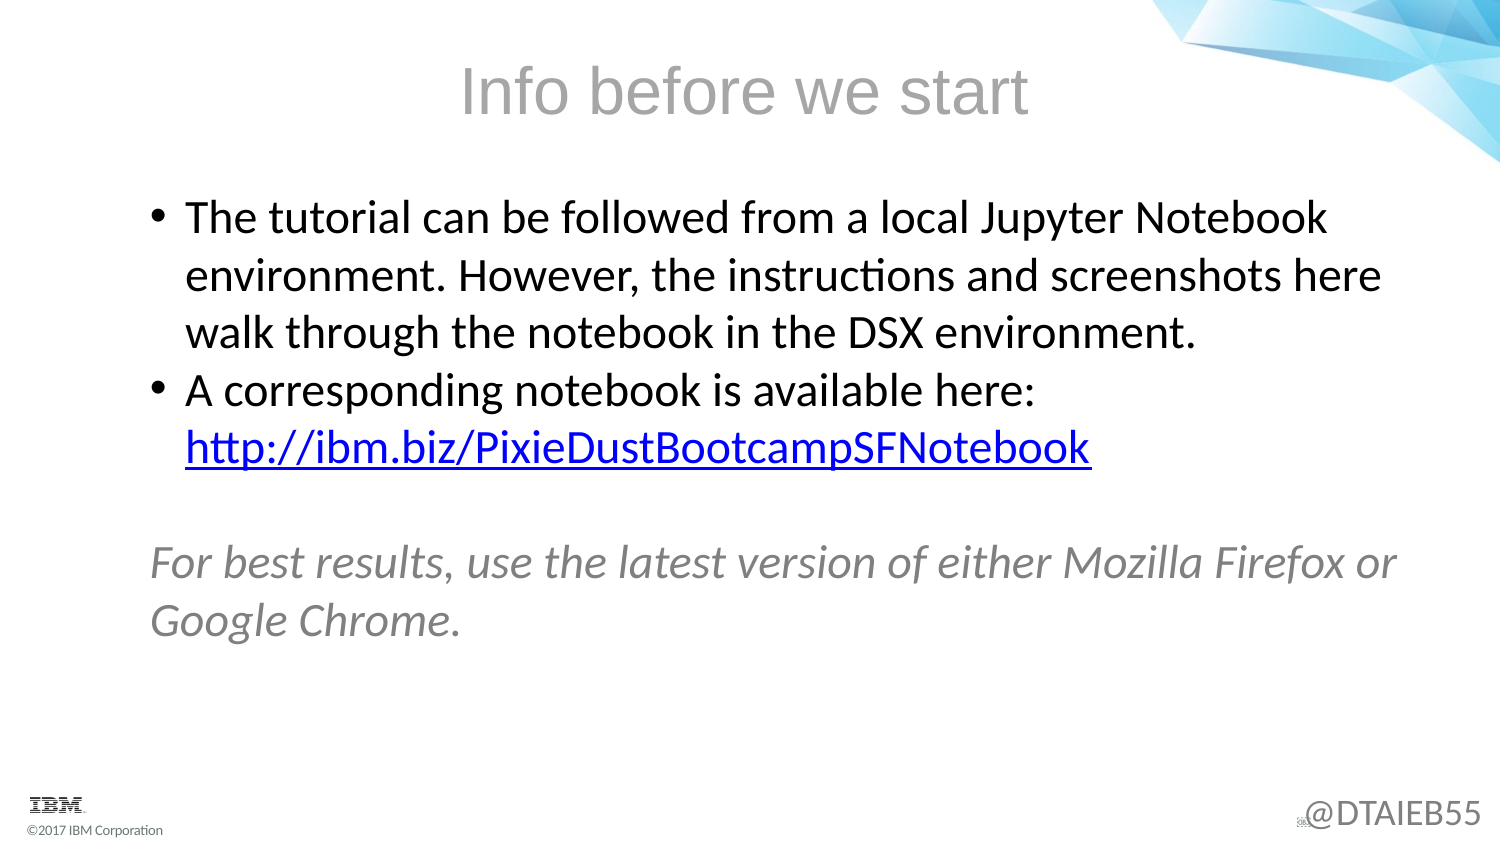

# Info before we start
The tutorial can be followed from a local Jupyter Notebook environment. However, the instructions and screenshots here walk through the notebook in the DSX environment.
A corresponding notebook is available here: http://ibm.biz/PixieDustBootcampSFNotebook

For best results, use the latest version of either Mozilla Firefox or Google Chrome.